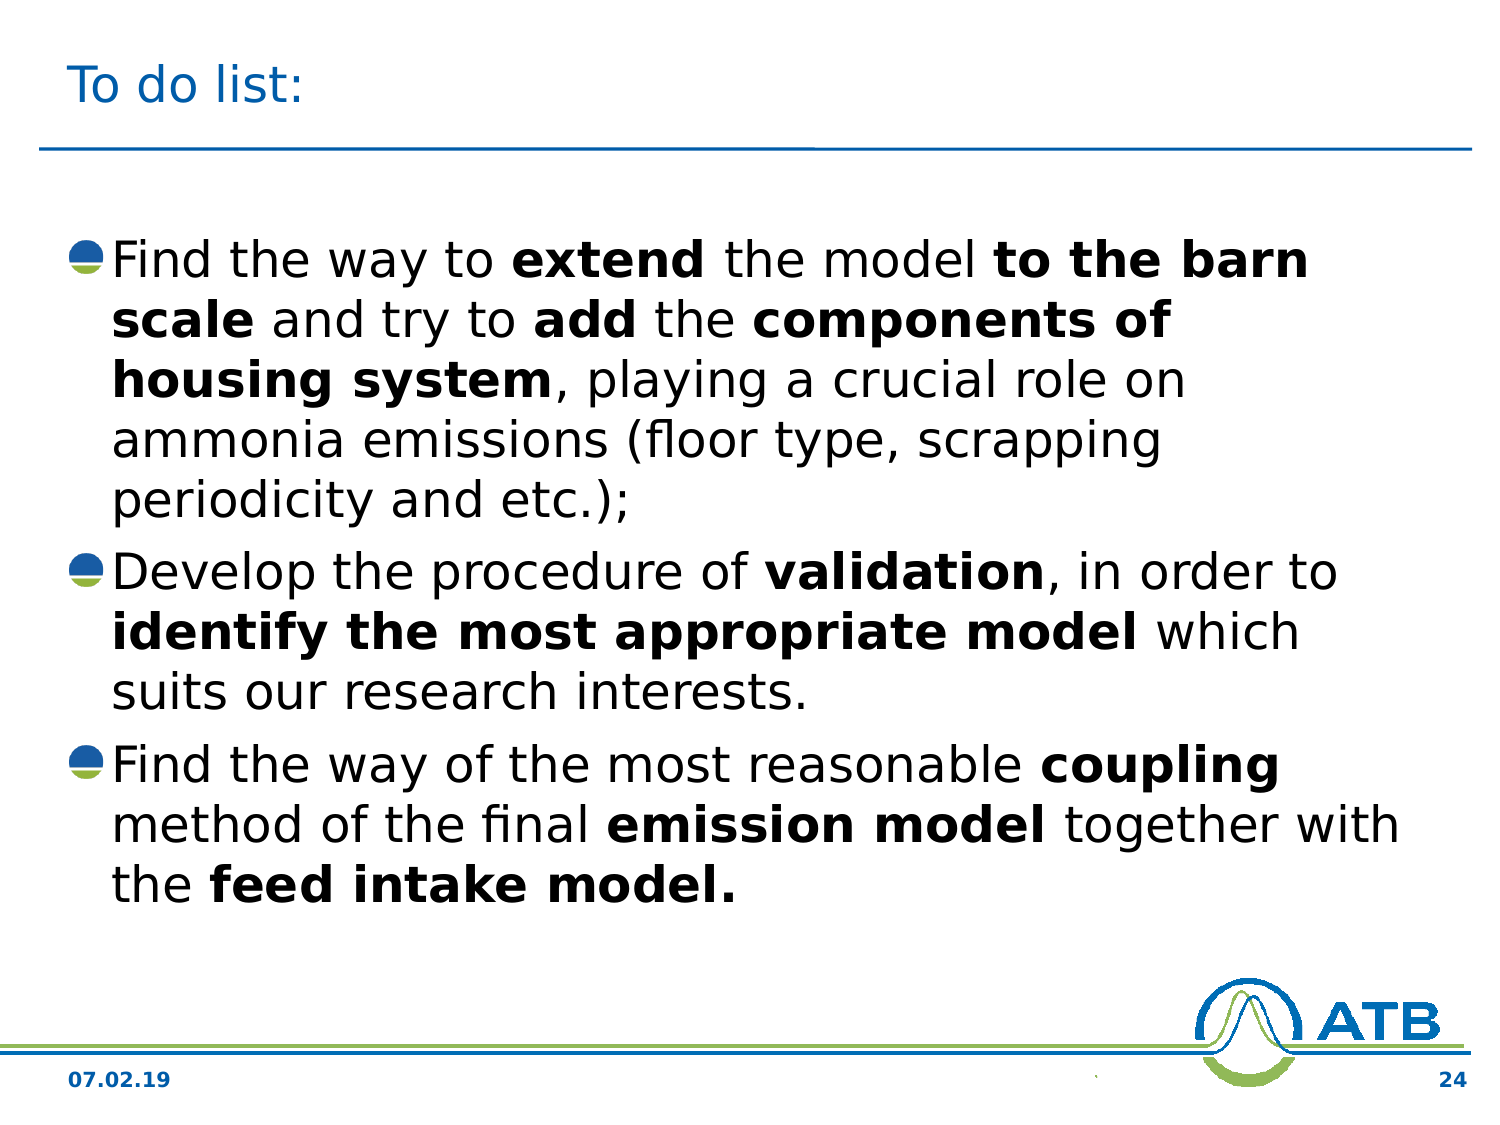

To do list:
Find the way to extend the model to the barn scale and try to add the components of housing system, playing a crucial role on  ammonia emissions (floor type, scrapping periodicity and etc.);
Develop the procedure of validation, in order to identify the most appropriate model which suits our research interests.
Find the way of the most reasonable coupling method of the final emission model together with the feed intake model.

07.02.19
24